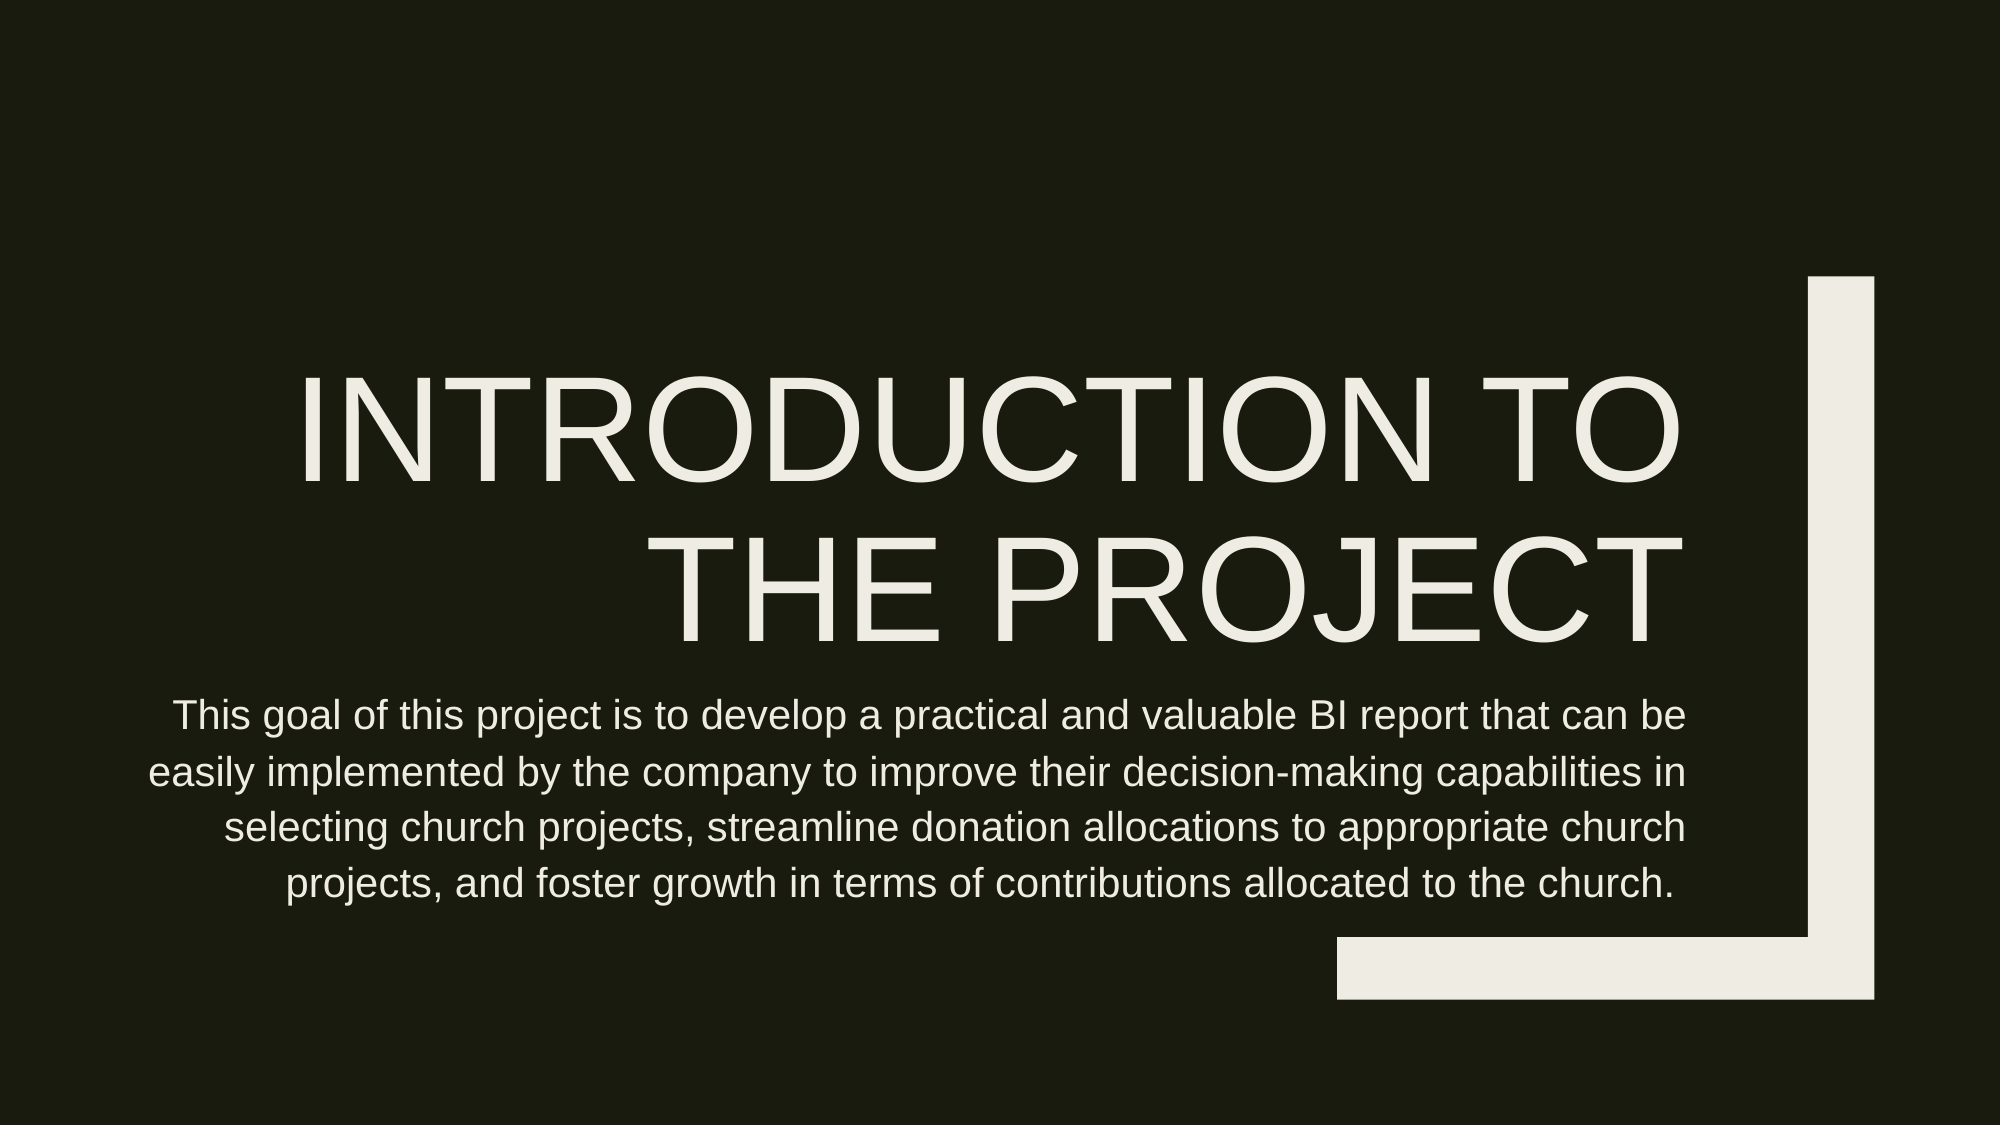

# Introduction to the Project
This goal of this project is to develop a practical and valuable BI report that can be easily implemented by the company to improve their decision-making capabilities in selecting church projects, streamline donation allocations to appropriate church projects, and foster growth in terms of contributions allocated to the church.